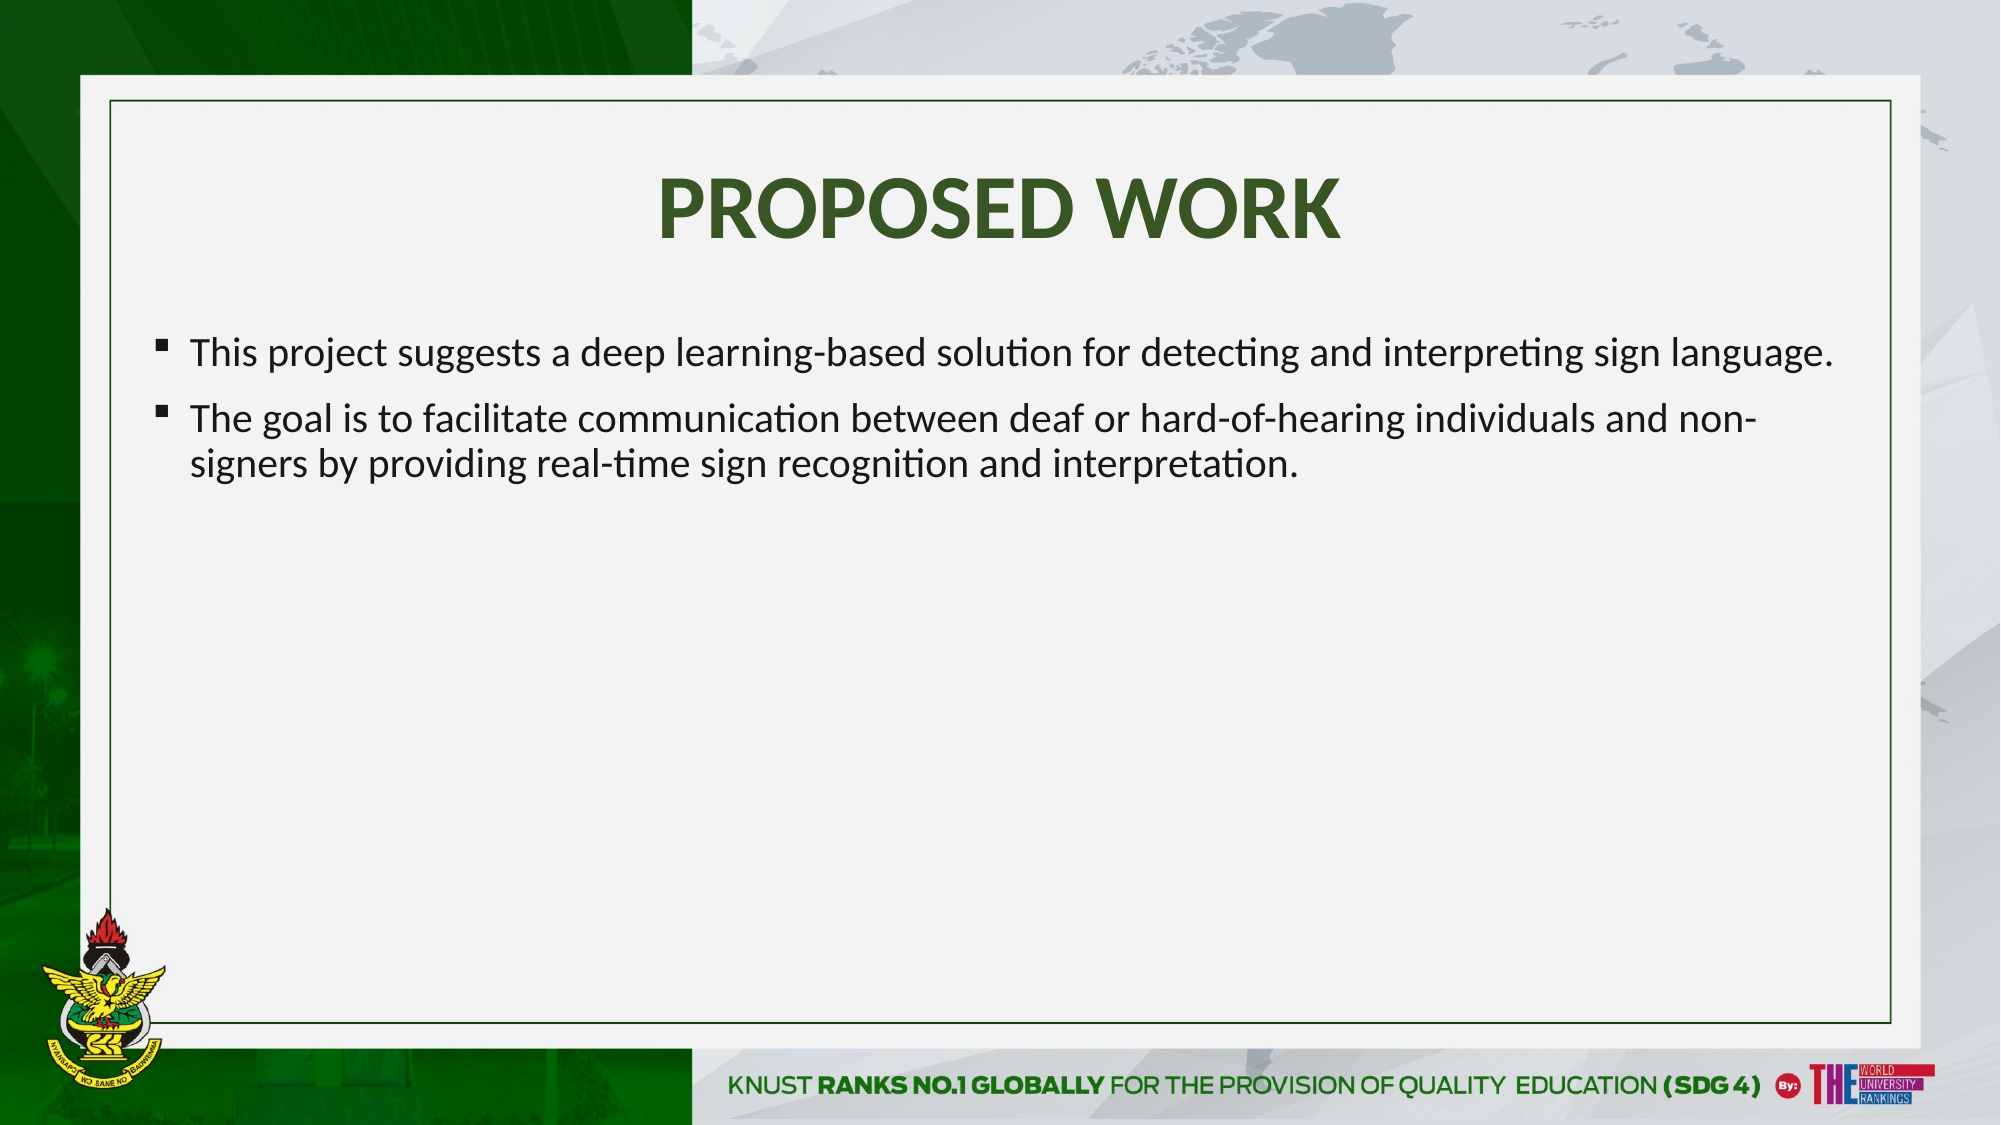

# PROPOSED WORK
This project suggests a deep learning-based solution for detecting and interpreting sign language.
The goal is to facilitate communication between deaf or hard-of-hearing individuals and non-signers by providing real-time sign recognition and interpretation.